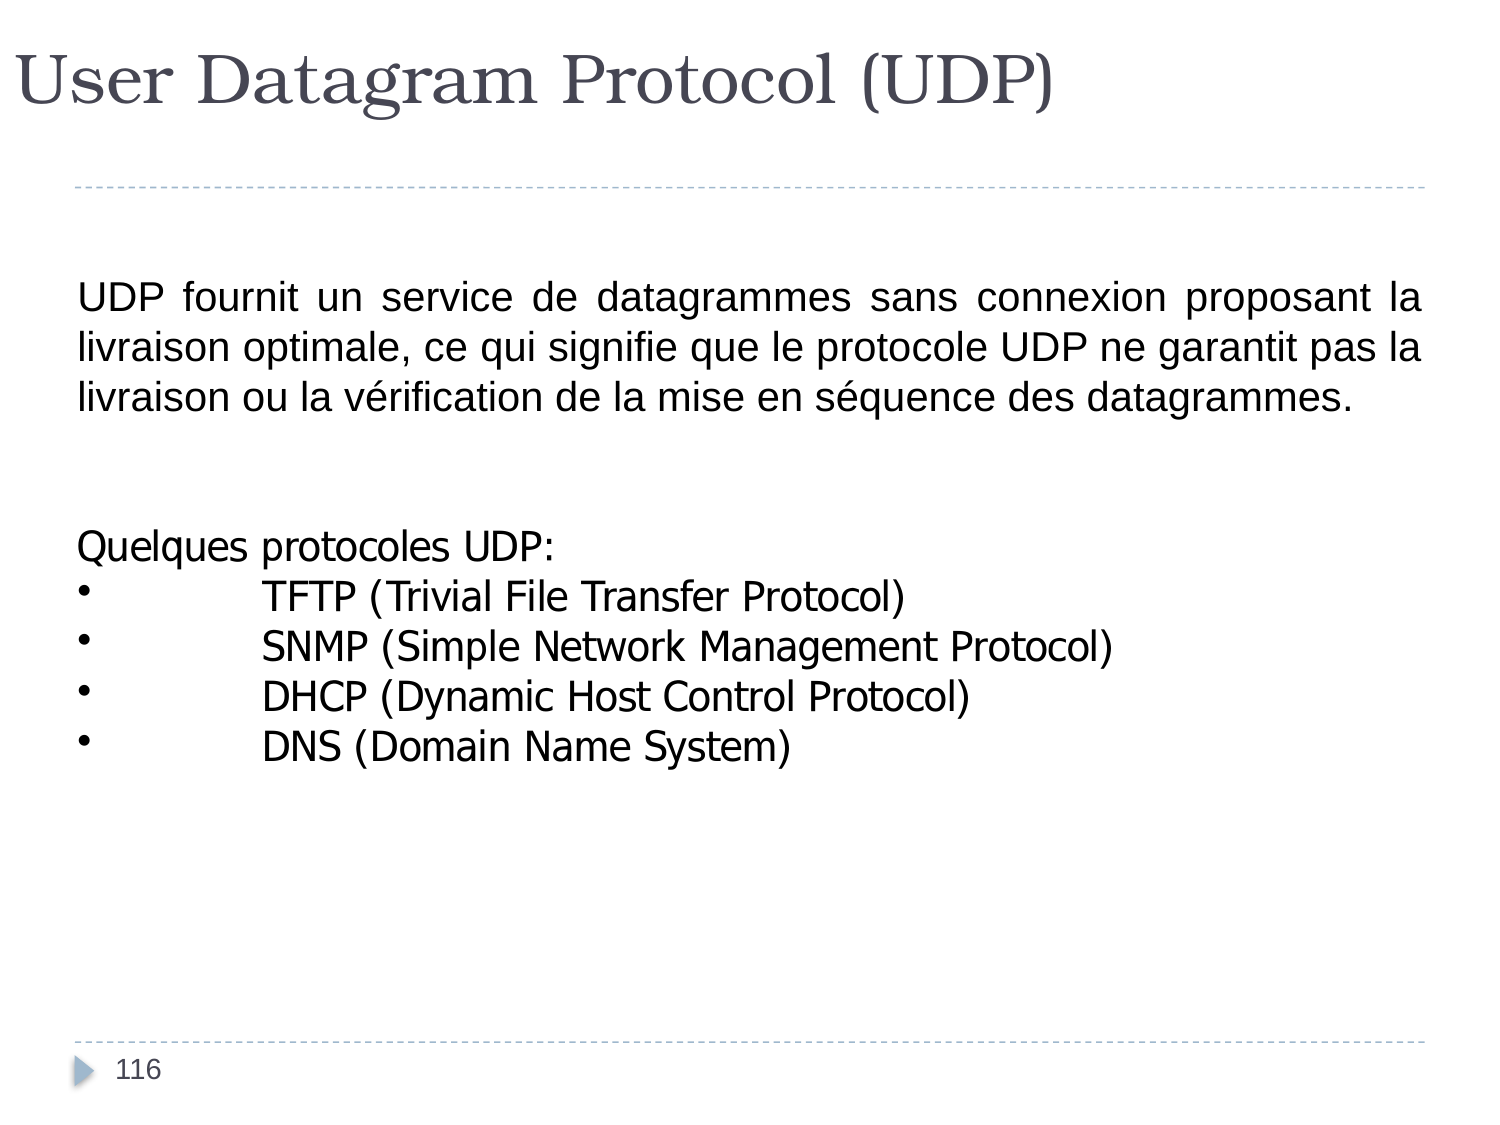

# User Datagram Protocol (UDP)
UDP fournit un service de datagrammes sans connexion proposant la livraison optimale, ce qui signifie que le protocole UDP ne garantit pas la livraison ou la vérification de la mise en séquence des datagrammes.

Quelques protocoles UDP:
	TFTP (Trivial File Transfer Protocol)
	SNMP (Simple Network Management Protocol)
	DHCP (Dynamic Host Control Protocol)
	DNS (Domain Name System)
116